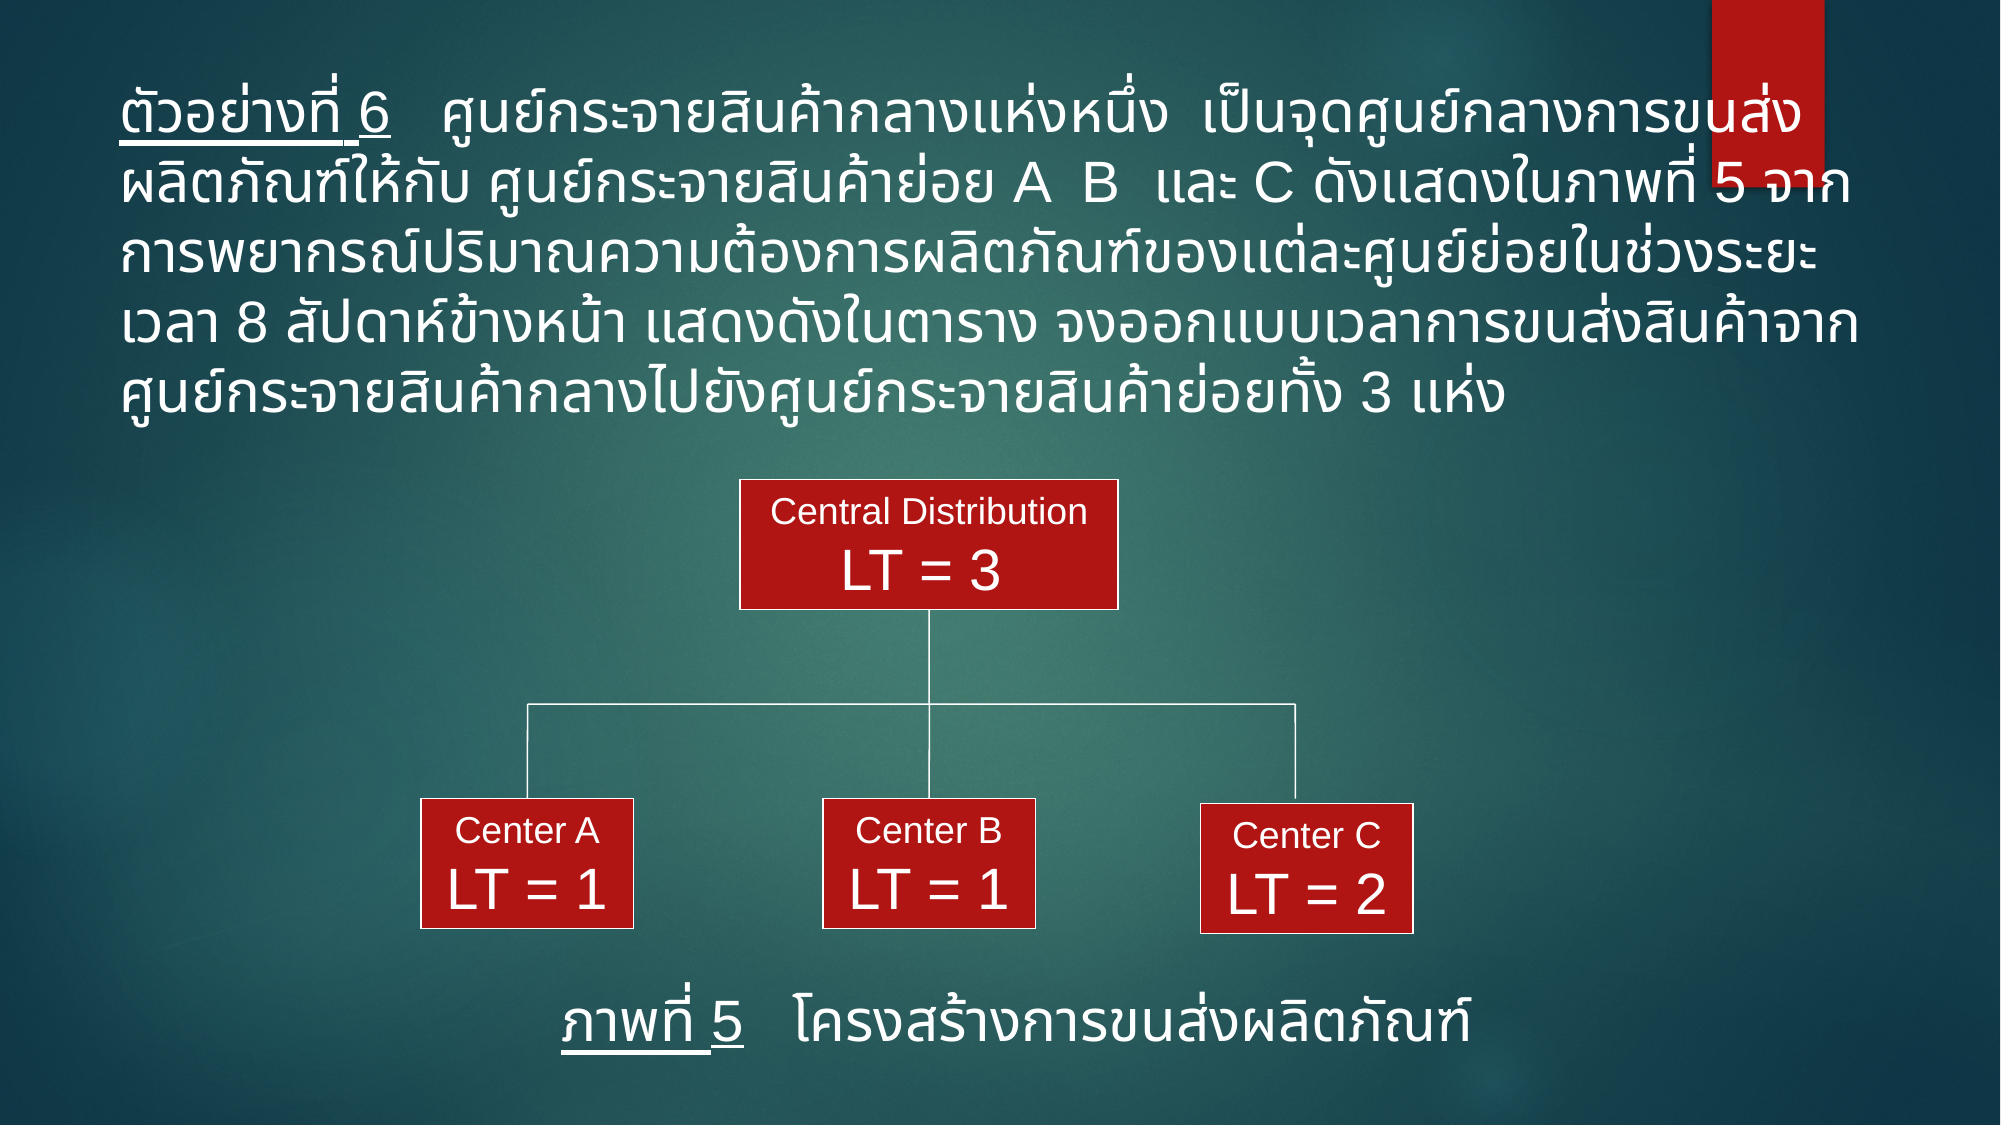

ตัวอย่างที่ 6   ศูนย์กระจายสินค้ากลางแห่งหนึ่ง  เป็นจุดศูนย์กลางการขนส่งผลิตภัณฑ์ให้กับ ศูนย์กระจายสินค้าย่อย A  B  และ C ดังแสดงในภาพที่ 5 จากการพยากรณ์ปริมาณความต้องการผลิตภัณฑ์ของแต่ละศูนย์ย่อยในช่วงระยะเวลา 8 สัปดาห์ข้างหน้า แสดงดังในตาราง จงออกแบบเวลาการขนส่งสินค้าจากศูนย์กระจายสินค้ากลางไปยังศูนย์กระจายสินค้าย่อยทั้ง 3 แห่ง
Central Distribution
LT = 3

Center A
LT = 1
Center B
LT = 1
Center C
LT = 2
ภาพที่ 5   โครงสร้างการขนส่งผลิตภัณฑ์